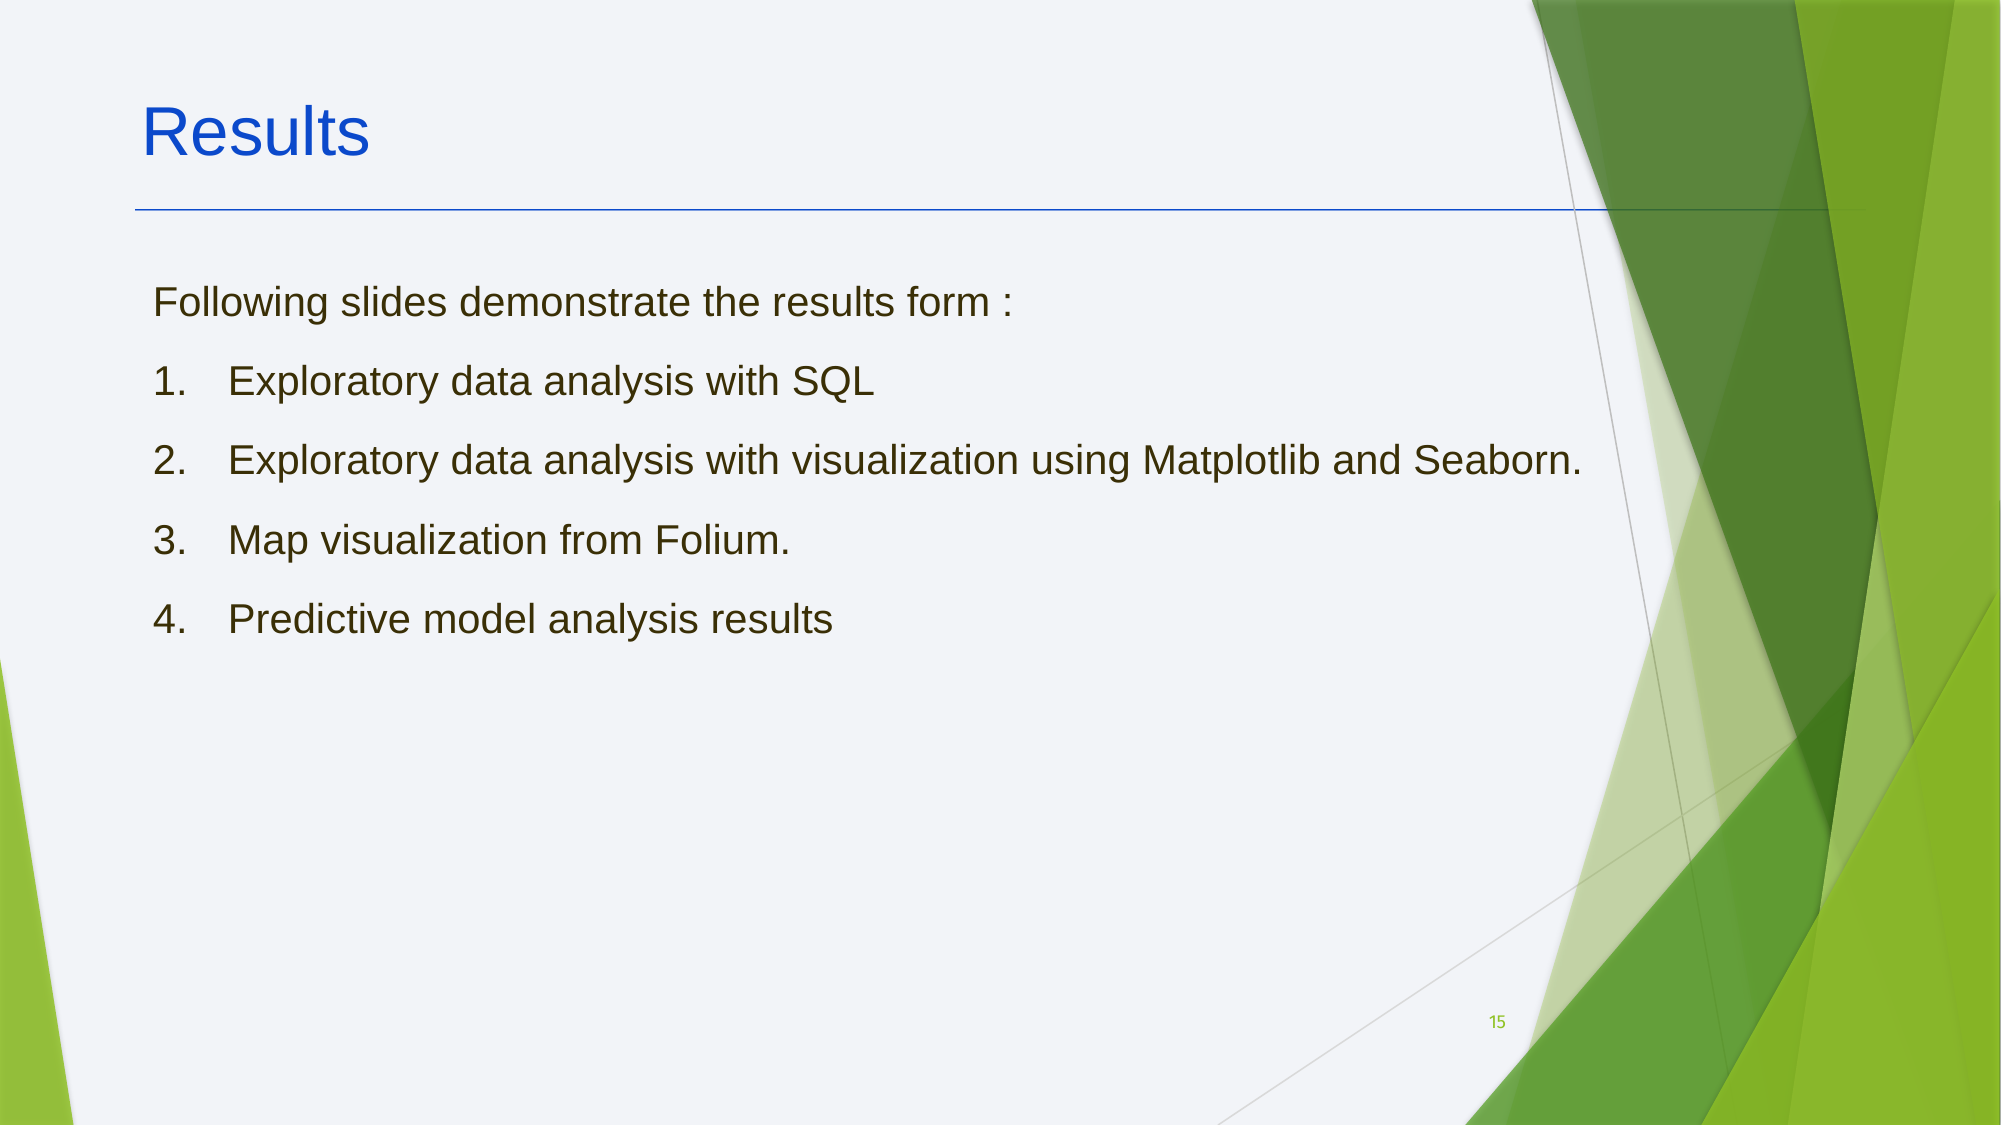

Results
Following slides demonstrate the results form :
Exploratory data analysis with SQL
Exploratory data analysis with visualization using Matplotlib and Seaborn.
Map visualization from Folium.
Predictive model analysis results

15